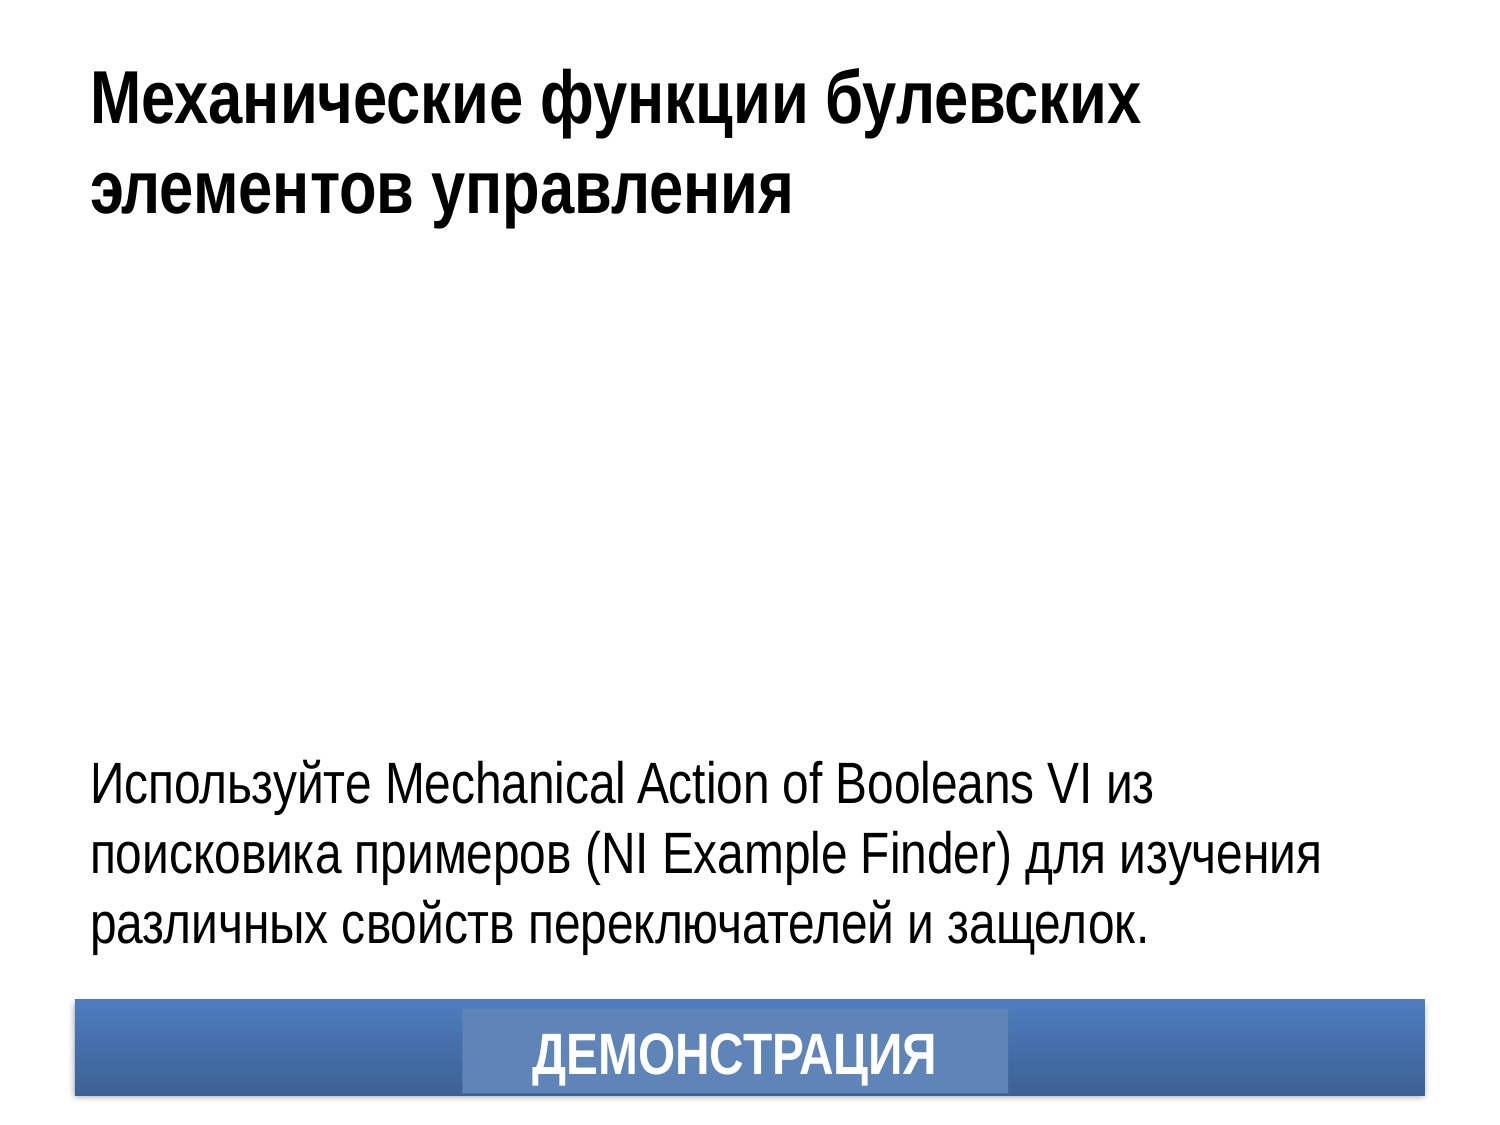

# Механические функции булевских элементов управления
Используйте Mechanical Action of Booleans VI из поисковика примеров (NI Example Finder) для изучения различных свойств переключателей и защелок.
ДЕМОНСТРАЦИЯ